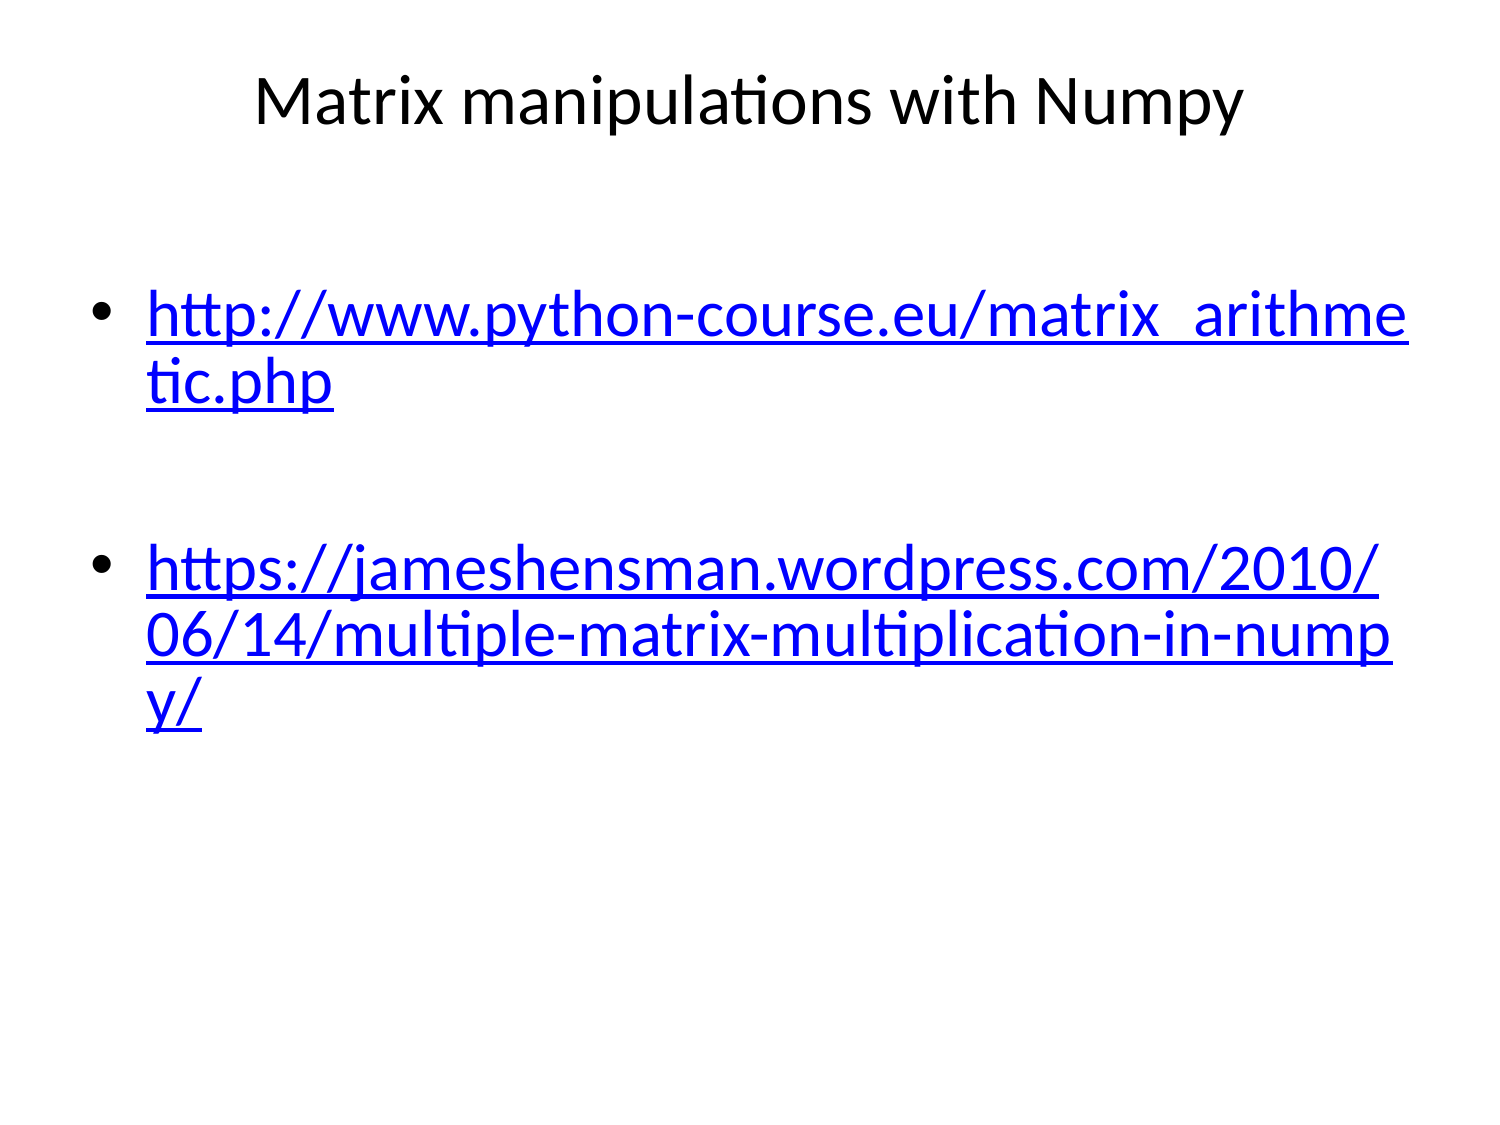

# Matrix manipulations with Numpy
http://www.python-course.eu/matrix_arithmetic.php

https://jameshensman.wordpress.com/2010/06/14/multiple-matrix-multiplication-in-numpy/